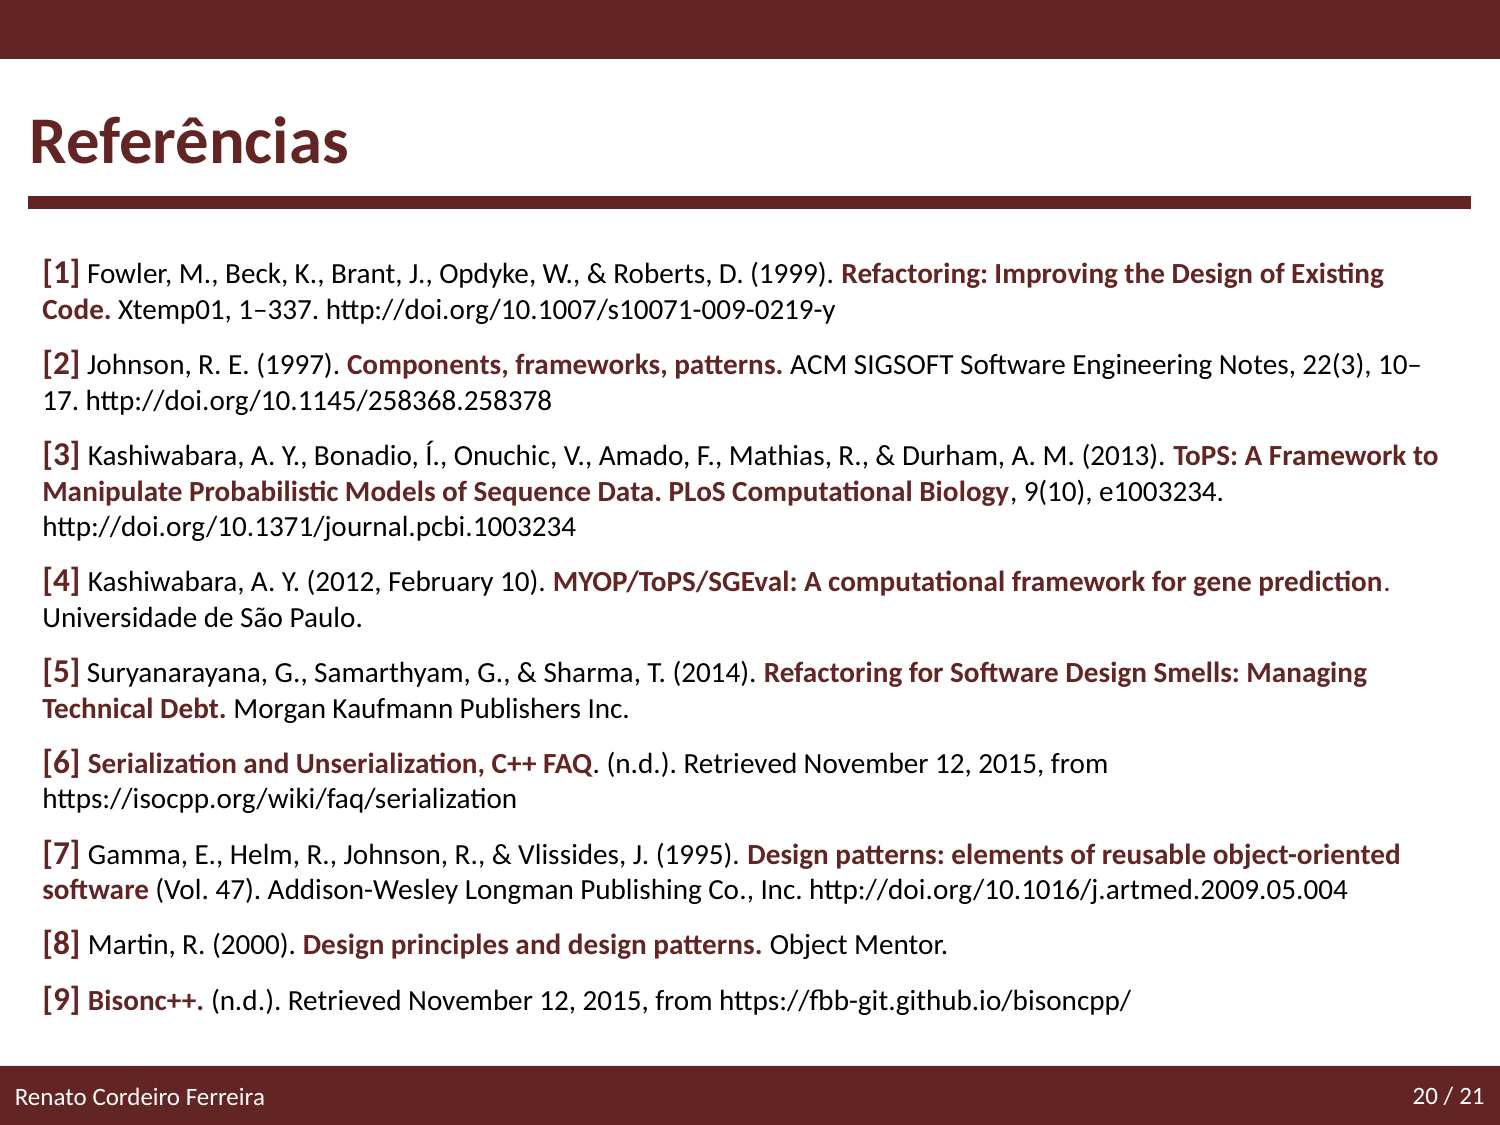

Referências
[1] Fowler, M., Beck, K., Brant, J., Opdyke, W., & Roberts, D. (1999). Refactoring: Improving the Design of Existing Code. Xtemp01, 1–337. http://doi.org/10.1007/s10071-009-0219-y
[2] Johnson, R. E. (1997). Components, frameworks, patterns. ACM SIGSOFT Software Engineering Notes, 22(3), 10–17. http://doi.org/10.1145/258368.258378
[3] Kashiwabara, A. Y., Bonadio, Í., Onuchic, V., Amado, F., Mathias, R., & Durham, A. M. (2013). ToPS: A Framework to Manipulate Probabilistic Models of Sequence Data. PLoS Computational Biology, 9(10), e1003234. http://doi.org/10.1371/journal.pcbi.1003234
[4] Kashiwabara, A. Y. (2012, February 10). MYOP/ToPS/SGEval: A computational framework for gene prediction. Universidade de São Paulo.
[5] Suryanarayana, G., Samarthyam, G., & Sharma, T. (2014). Refactoring for Software Design Smells: Managing Technical Debt. Morgan Kaufmann Publishers Inc.
[6] Serialization and Unserialization, C++ FAQ. (n.d.). Retrieved November 12, 2015, from https://isocpp.org/wiki/faq/serialization
[7] Gamma, E., Helm, R., Johnson, R., & Vlissides, J. (1995). Design patterns: elements of reusable object-oriented software (Vol. 47). Addison-Wesley Longman Publishing Co., Inc. http://doi.org/10.1016/j.artmed.2009.05.004
[8] Martin, R. (2000). Design principles and design patterns. Object Mentor.
[9] Bisonc++. (n.d.). Retrieved November 12, 2015, from https://fbb-git.github.io/bisoncpp/
20 / 21

Renato Cordeiro Ferreira